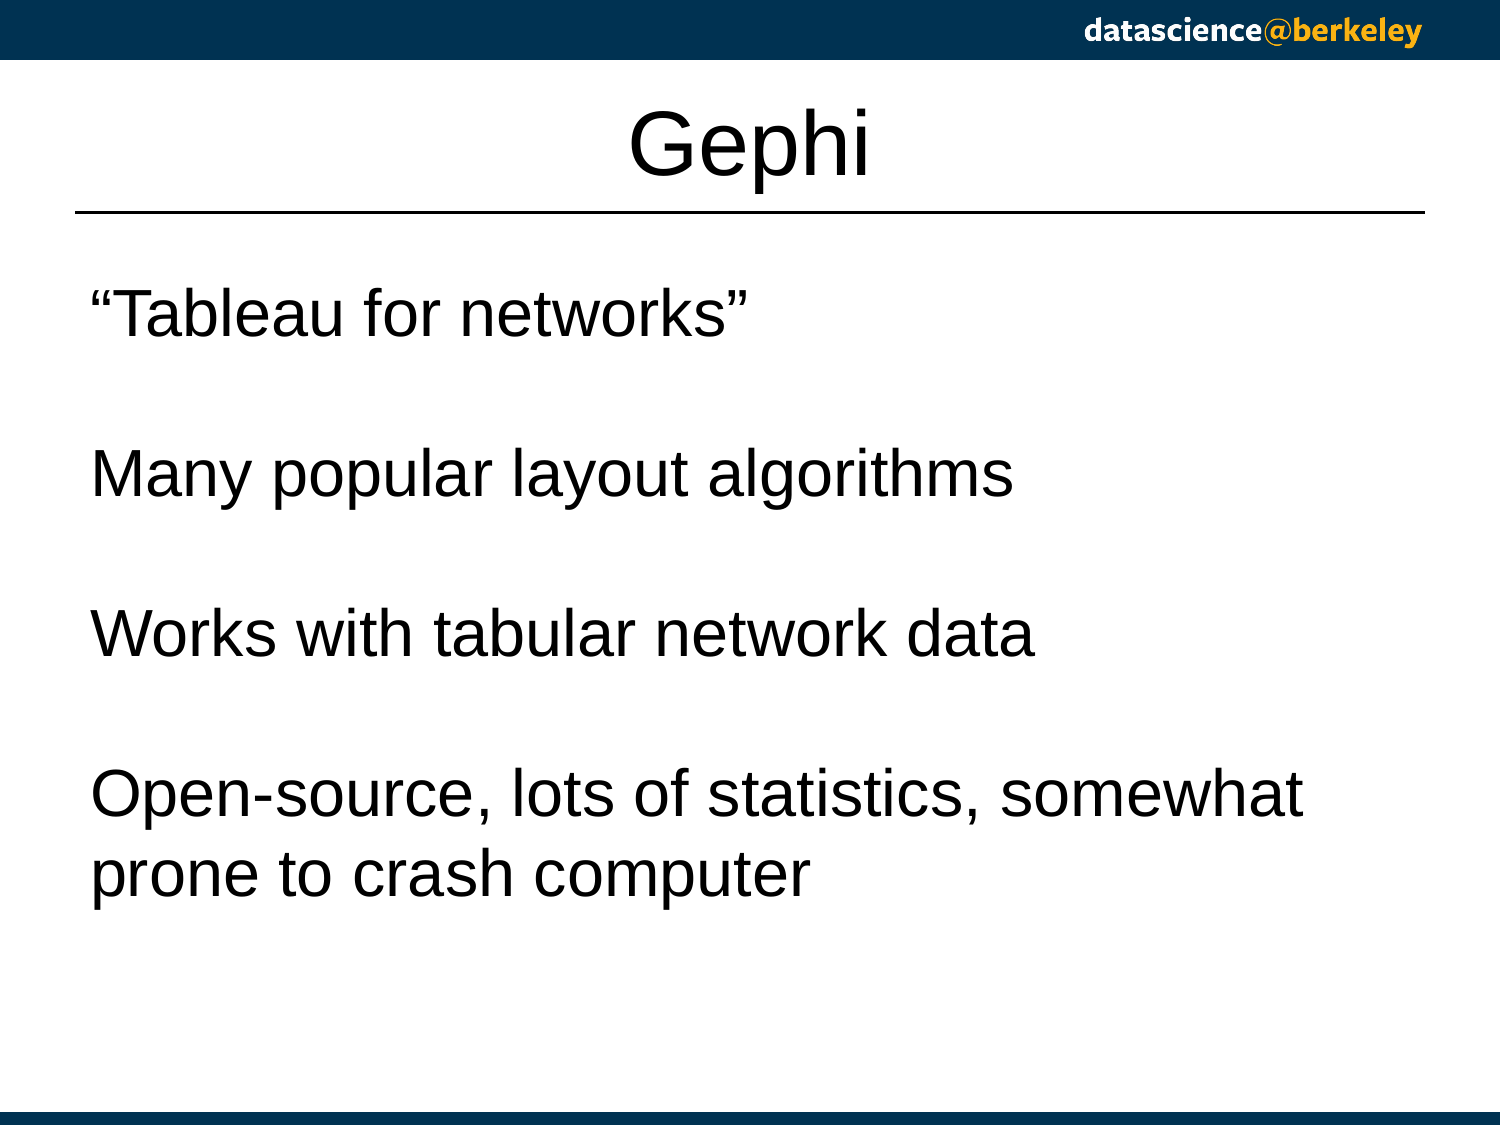

# Gephi
“Tableau for networks”

Many popular layout algorithms

Works with tabular network data

Open-source, lots of statistics, somewhat prone to crash computer